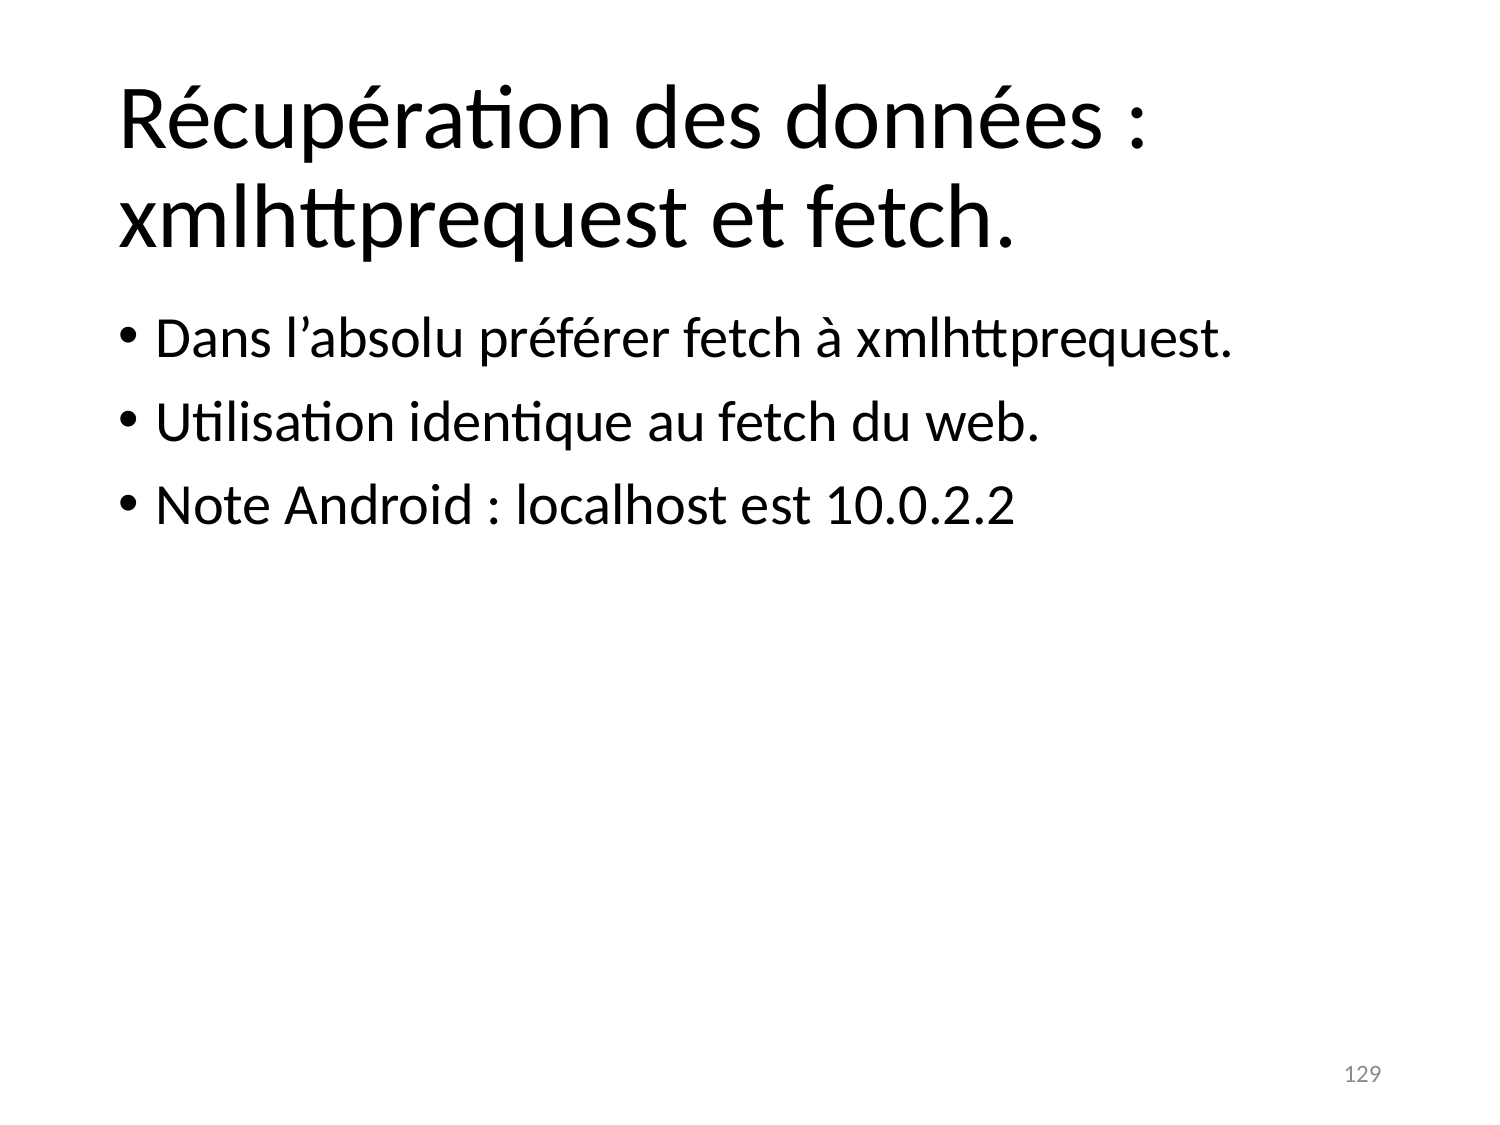

# Récupération des données : xmlhttprequest et fetch.
Dans l’absolu préférer fetch à xmlhttprequest.
Utilisation identique au fetch du web.
Note Android : localhost est 10.0.2.2
129